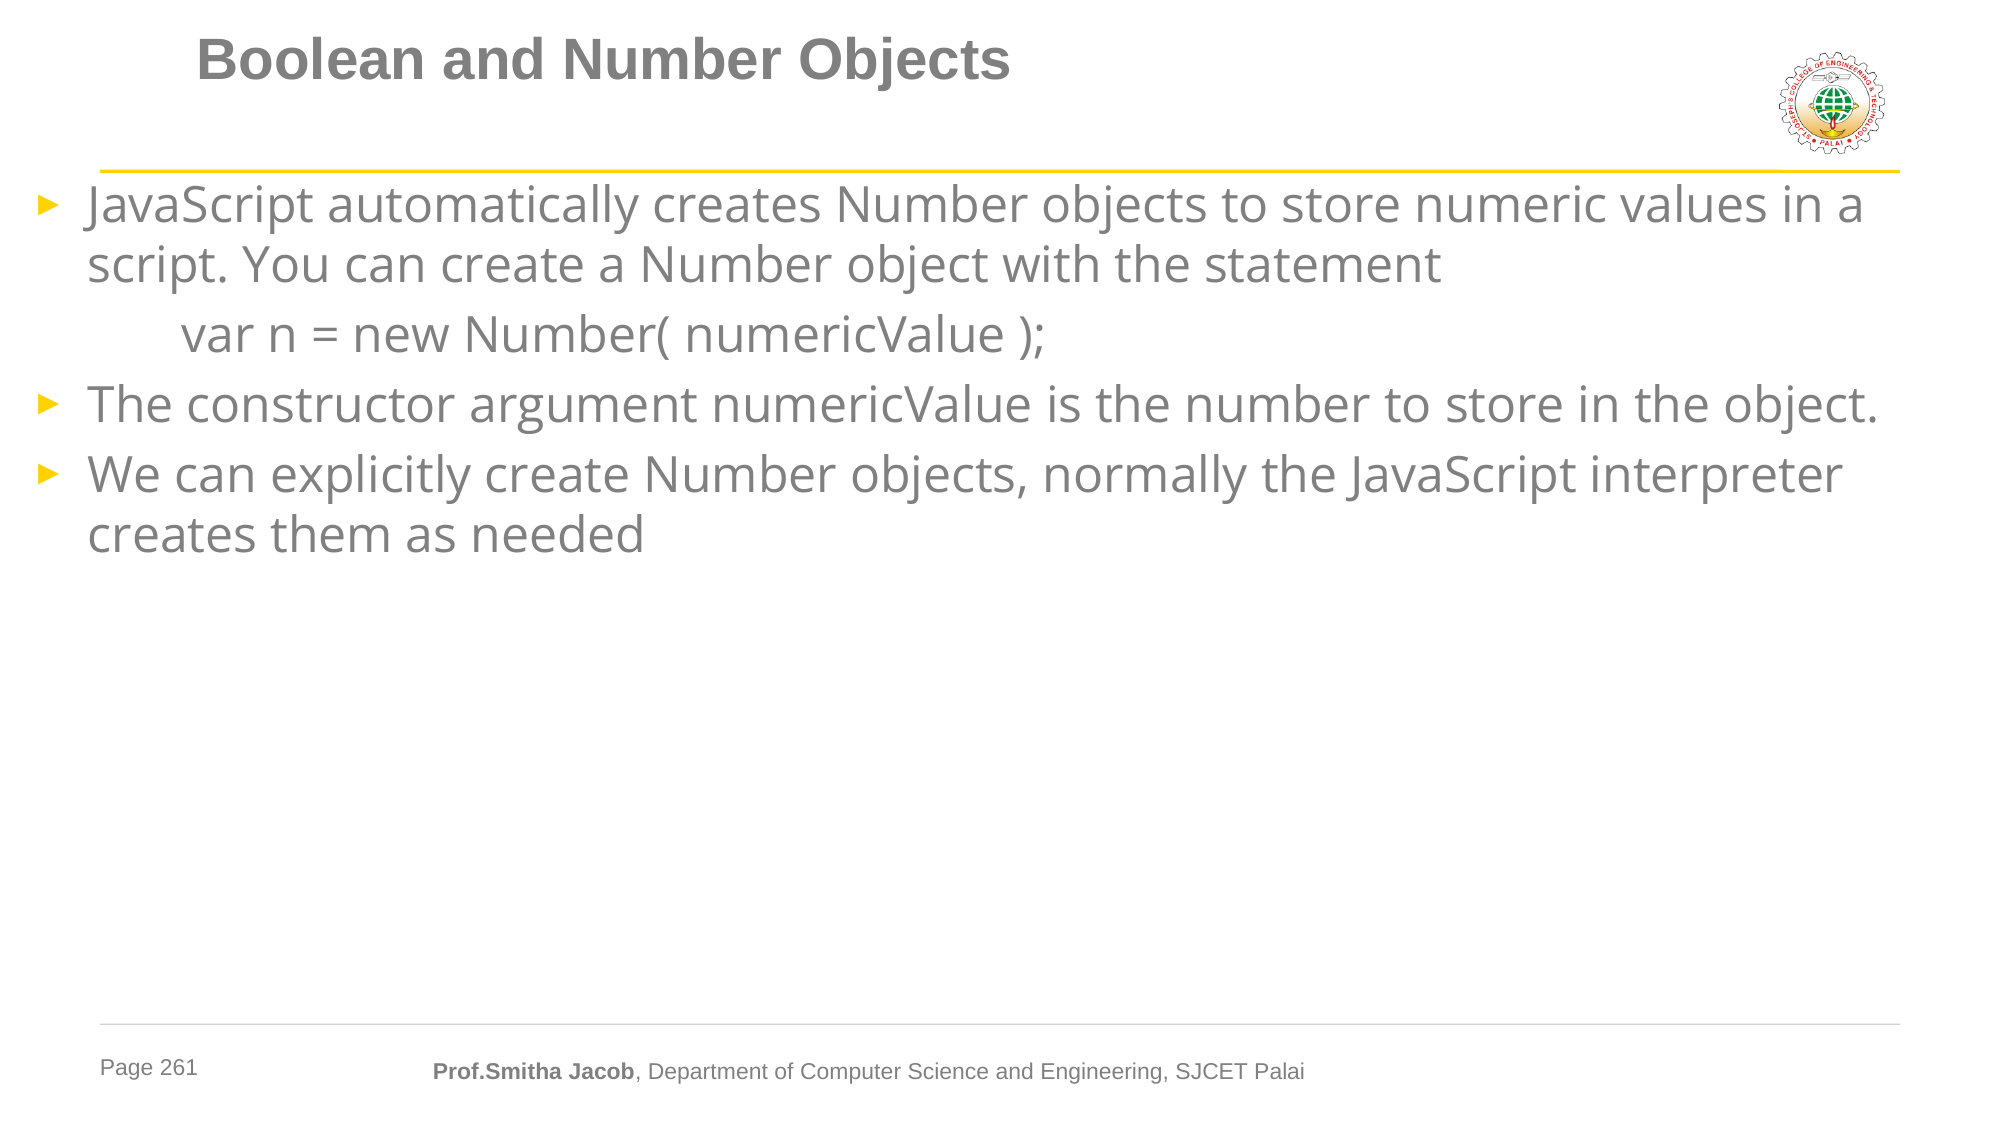

# Boolean and Number Objects
JavaScript automatically creates Number objects to store numeric values in a script. You can create a Number object with the statement
	var n = new Number( numericValue );
The constructor argument numericValue is the number to store in the object.
We can explicitly create Number objects, normally the JavaScript interpreter creates them as needed